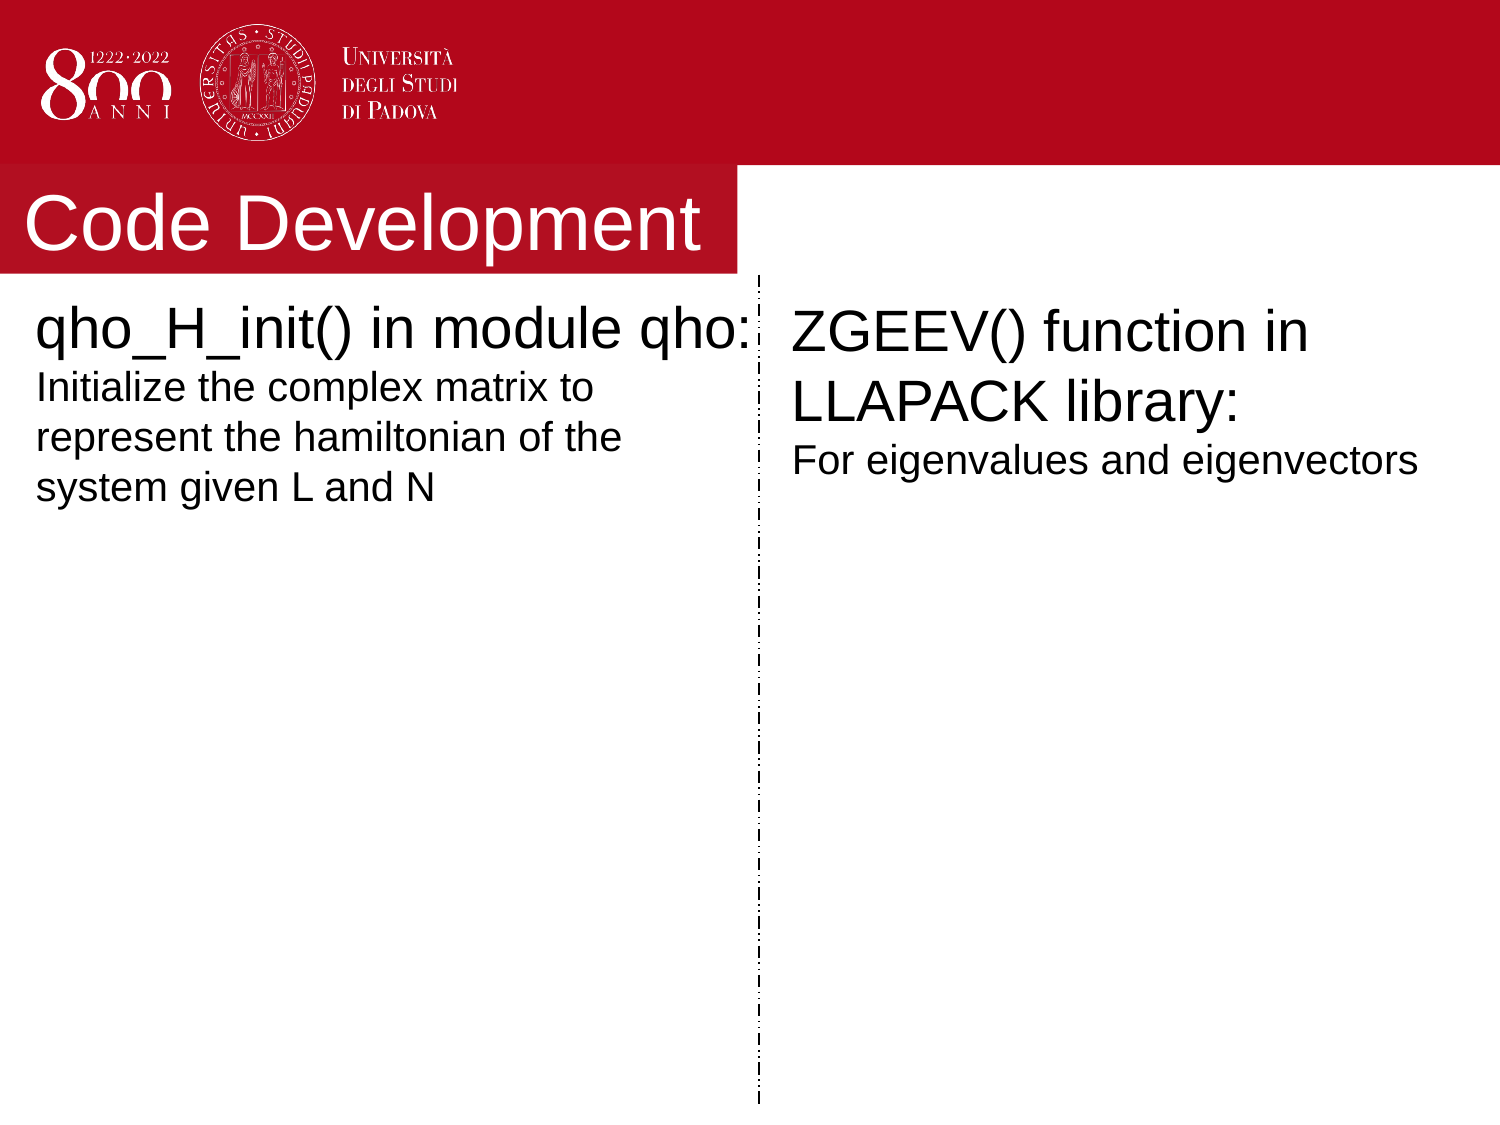

Code Development
qho_H_init() in module qho:
Initialize the complex matrix to
represent the hamiltonian of the
system given L and N
ZGEEV() function in
LLAPACK library:
For eigenvalues and eigenvectors